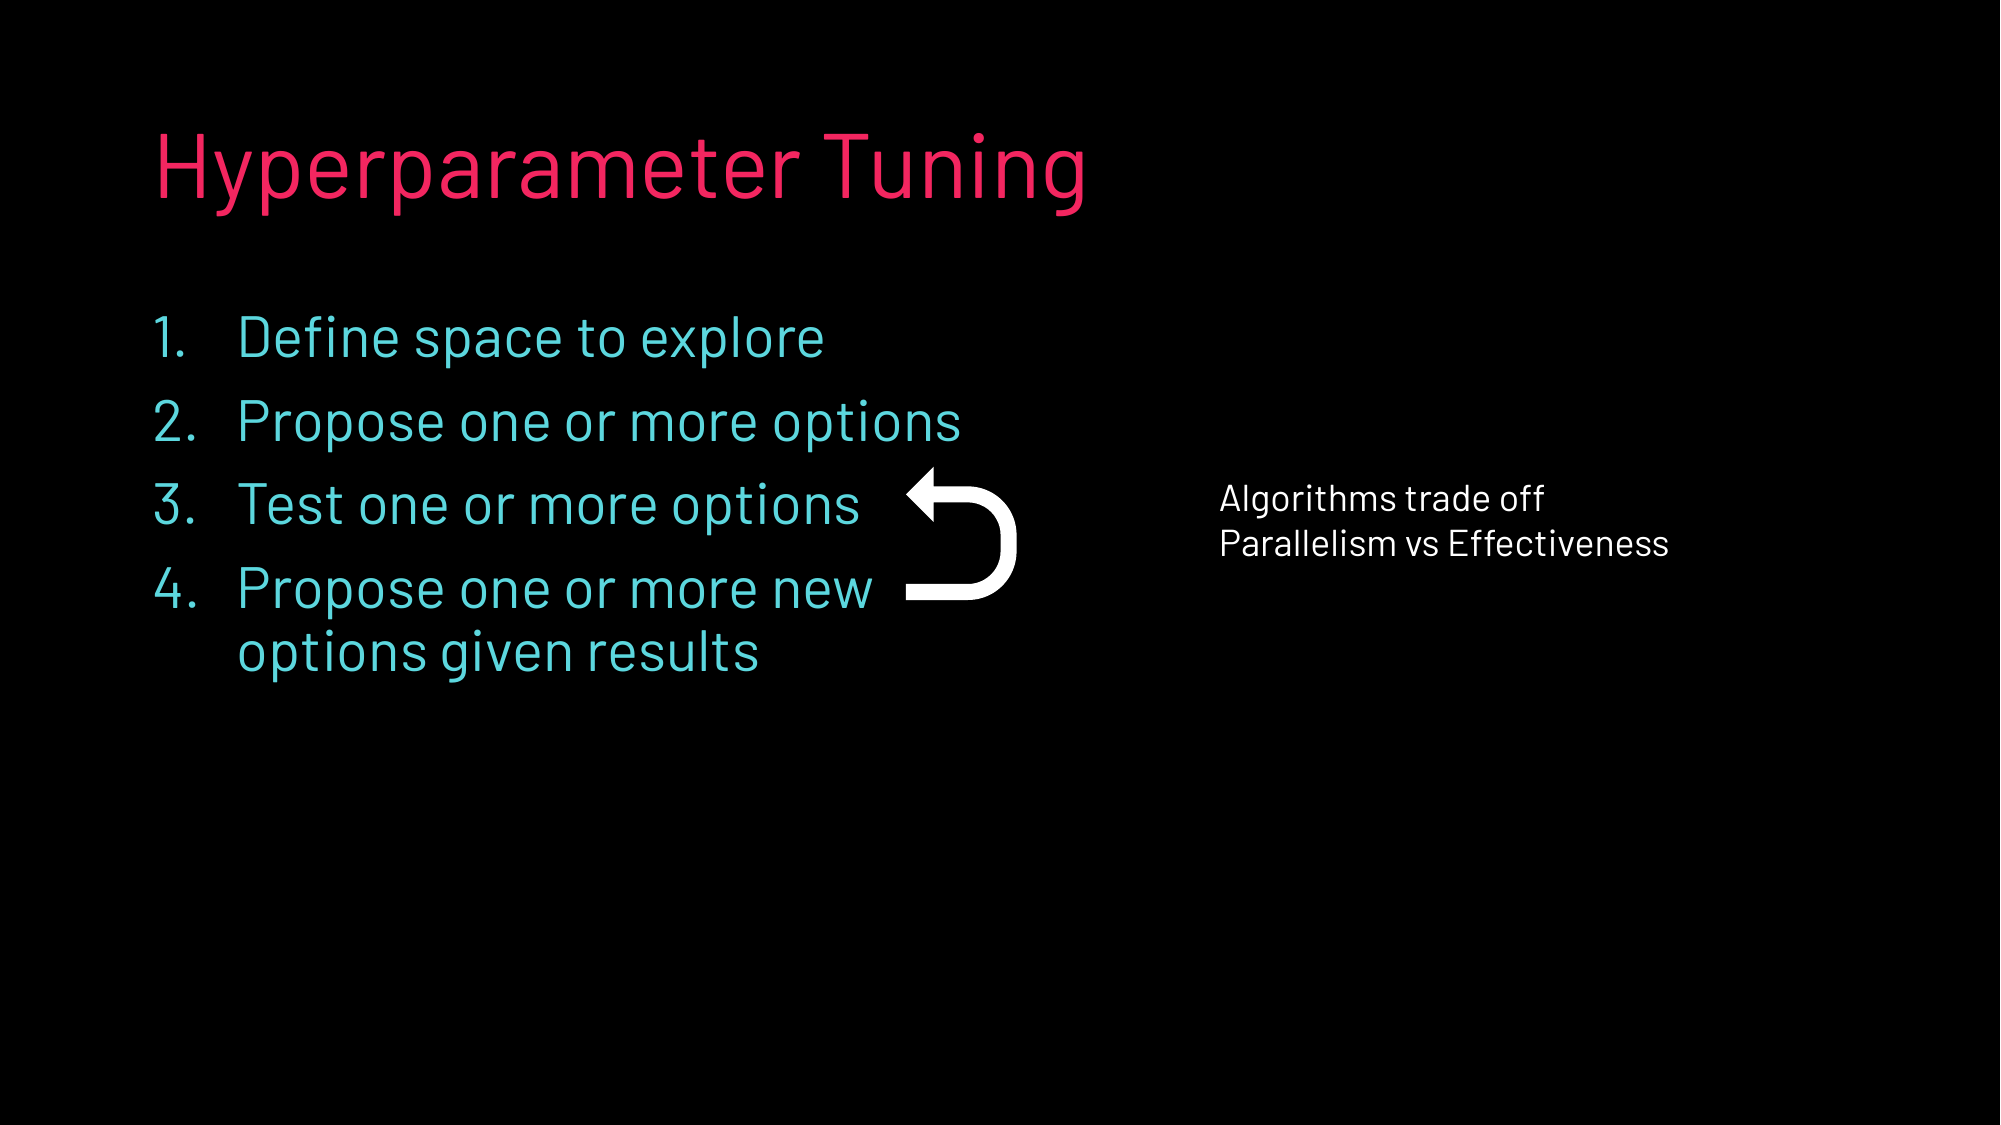

# Hyperparameter Tuning
Define space to explore
Propose one or more options
Test one or more options
Propose one or more new options given results
Algorithms trade off
Parallelism vs Effectiveness